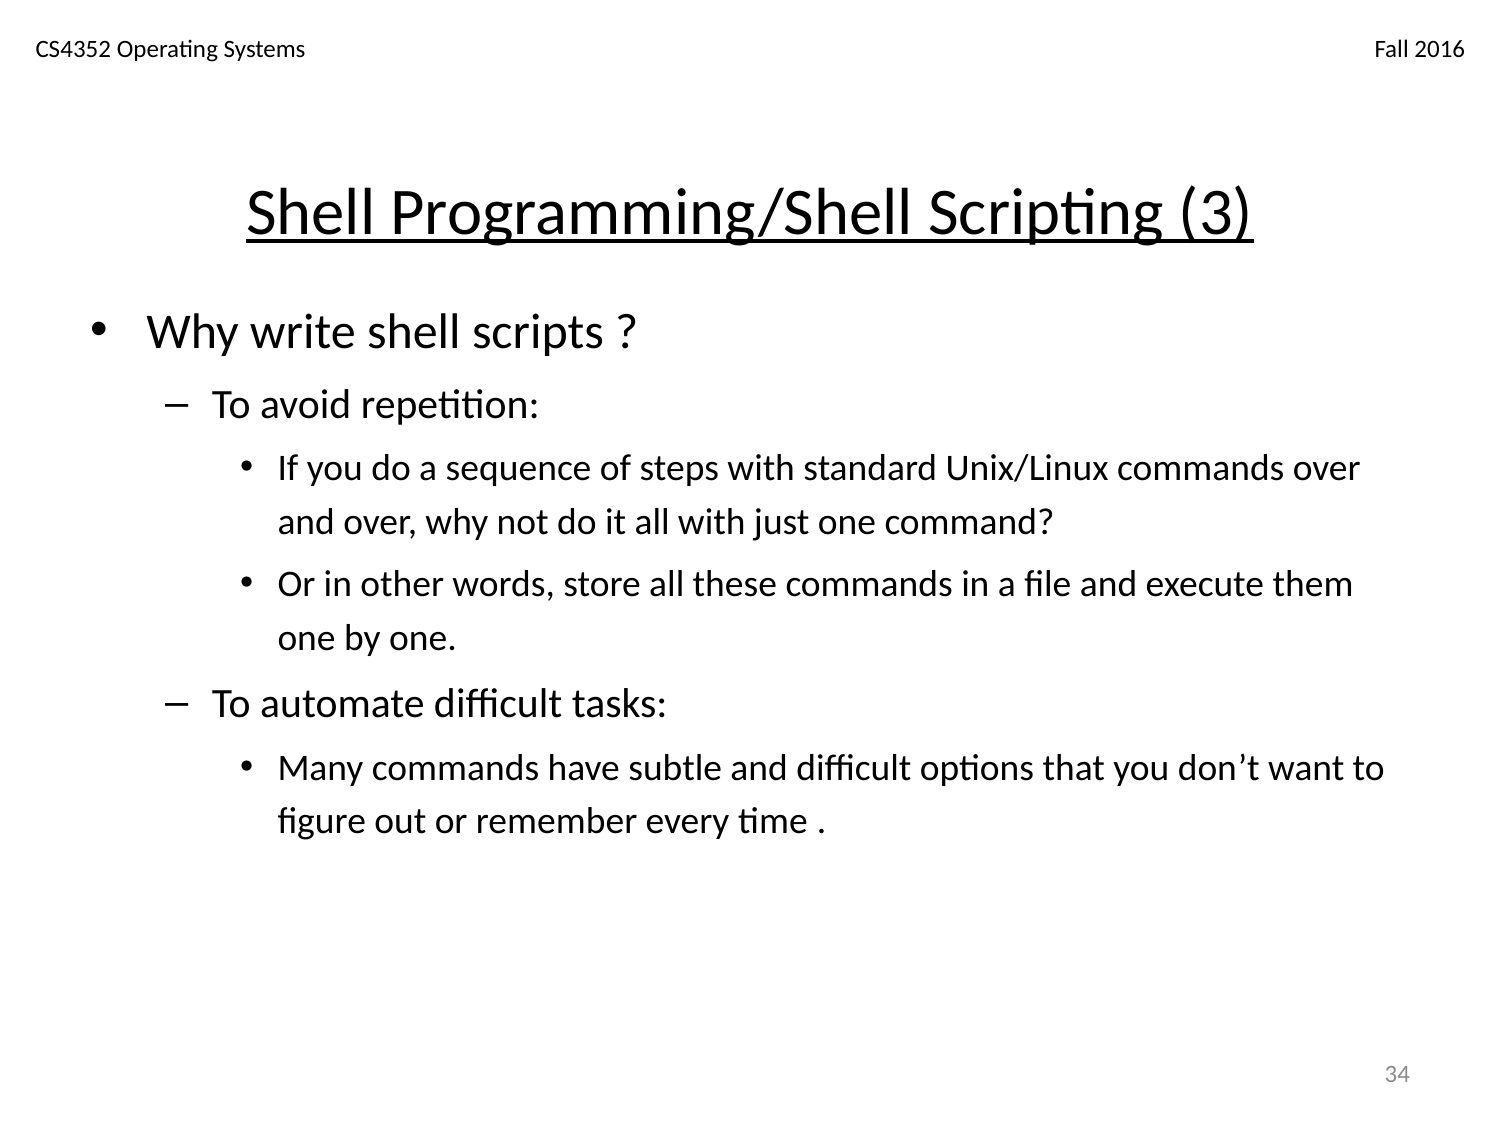

# Shell Programming/Shell Scripting (3)
Why write shell scripts ?
To avoid repetition:
If you do a sequence of steps with standard Unix/Linux commands over and over, why not do it all with just one command?
Or in other words, store all these commands in a file and execute them one by one.
To automate difficult tasks:
Many commands have subtle and difficult options that you don’t want to figure out or remember every time .

34